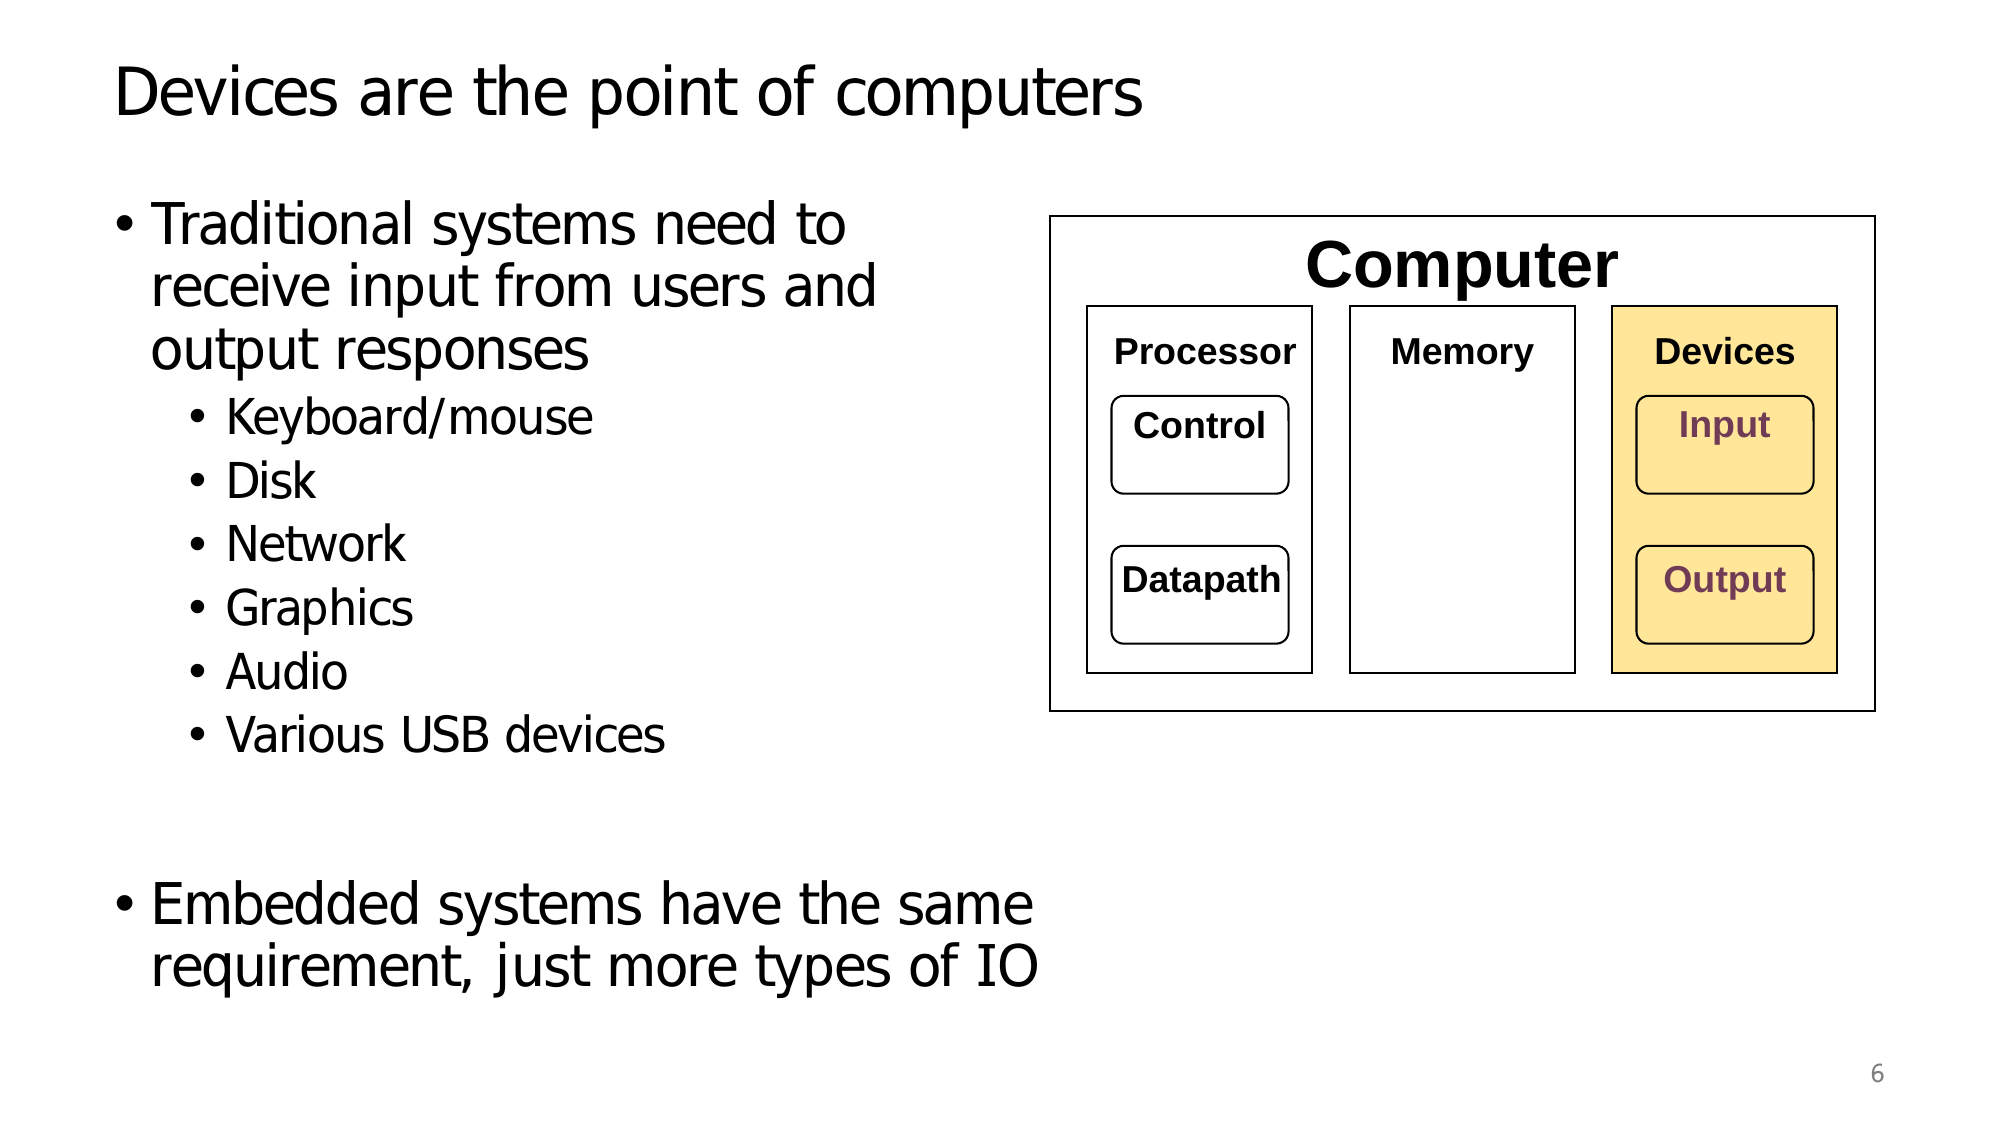

# Devices are the point of computers
Traditional systems need to
receive input from users and
output responses
Keyboard/mouse
Disk
Network
Graphics
Audio
Various USB devices

Embedded systems have the same requirement, just more types of IO

Computer

 Processor

Memory

Devices

Control
Input

Datapath
Output
6